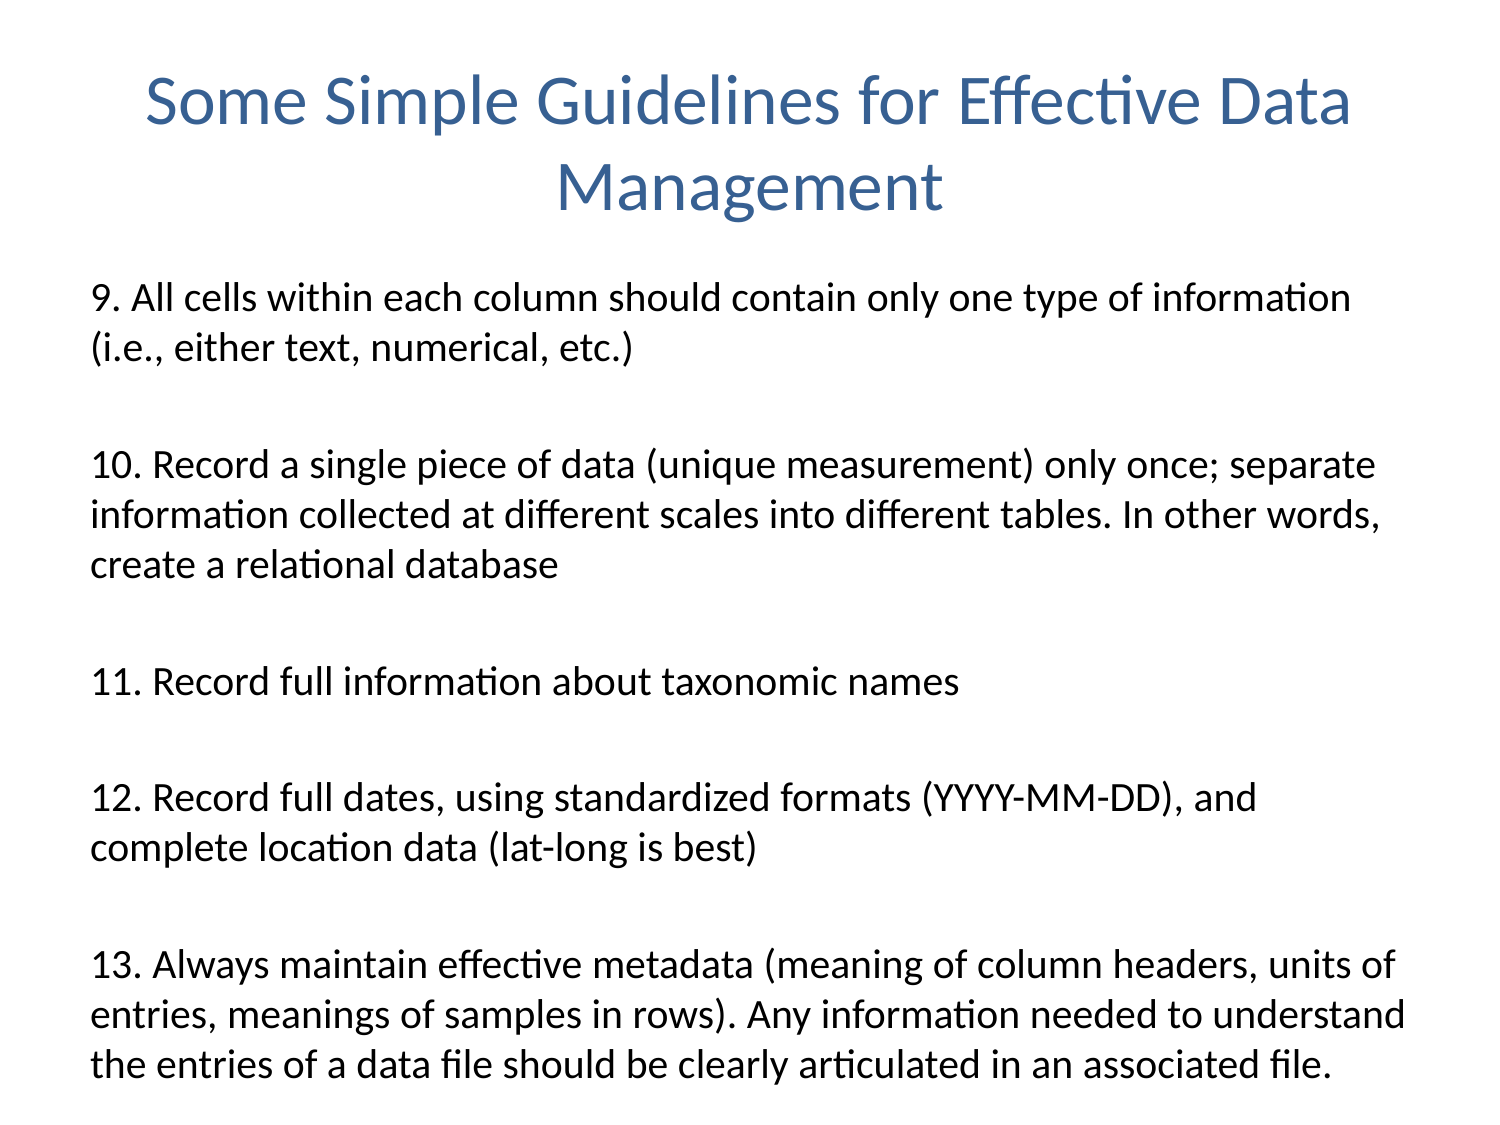

# Some Simple Guidelines for Effective Data Management
9. All cells within each column should contain only one type of information (i.e., either text, numerical, etc.)

10. Record a single piece of data (unique measurement) only once; separate information collected at different scales into different tables. In other words, create a relational database

11. Record full information about taxonomic names

12. Record full dates, using standardized formats (YYYY-MM-DD), and complete location data (lat-long is best)

13. Always maintain effective metadata (meaning of column headers, units of entries, meanings of samples in rows). Any information needed to understand the entries of a data file should be clearly articulated in an associated file.